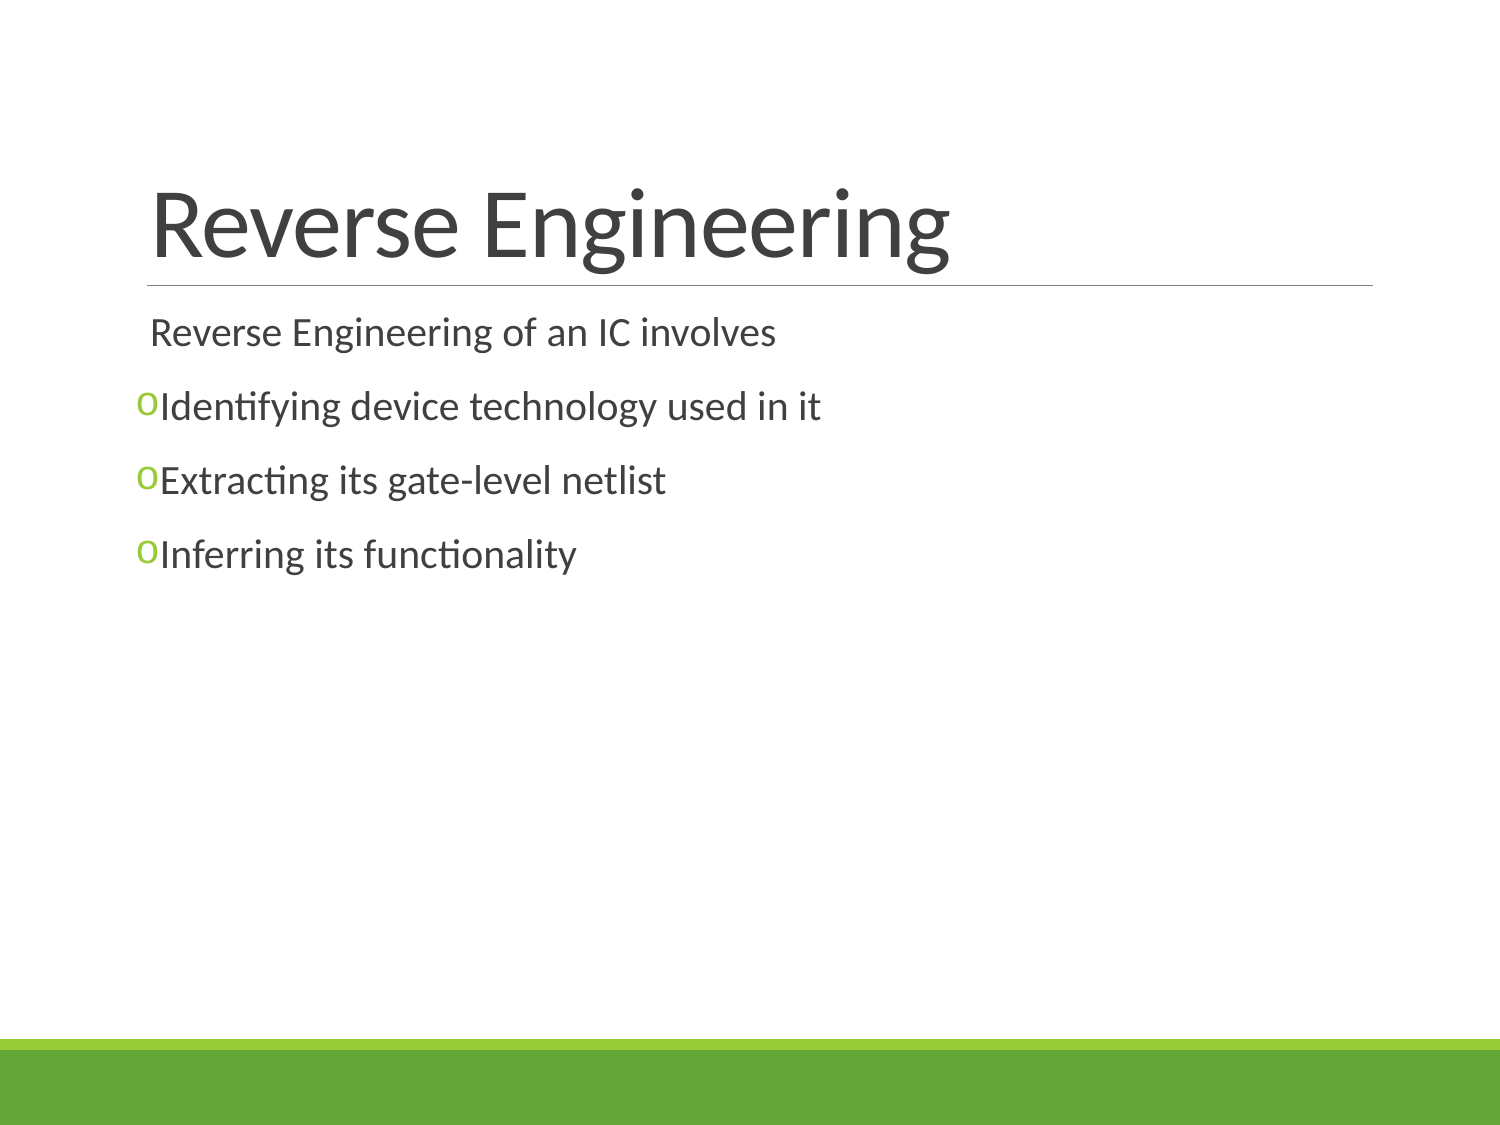

# Reverse Engineering
Reverse Engineering of an IC involves
Identifying device technology used in it
Extracting its gate-level netlist
Inferring its functionality